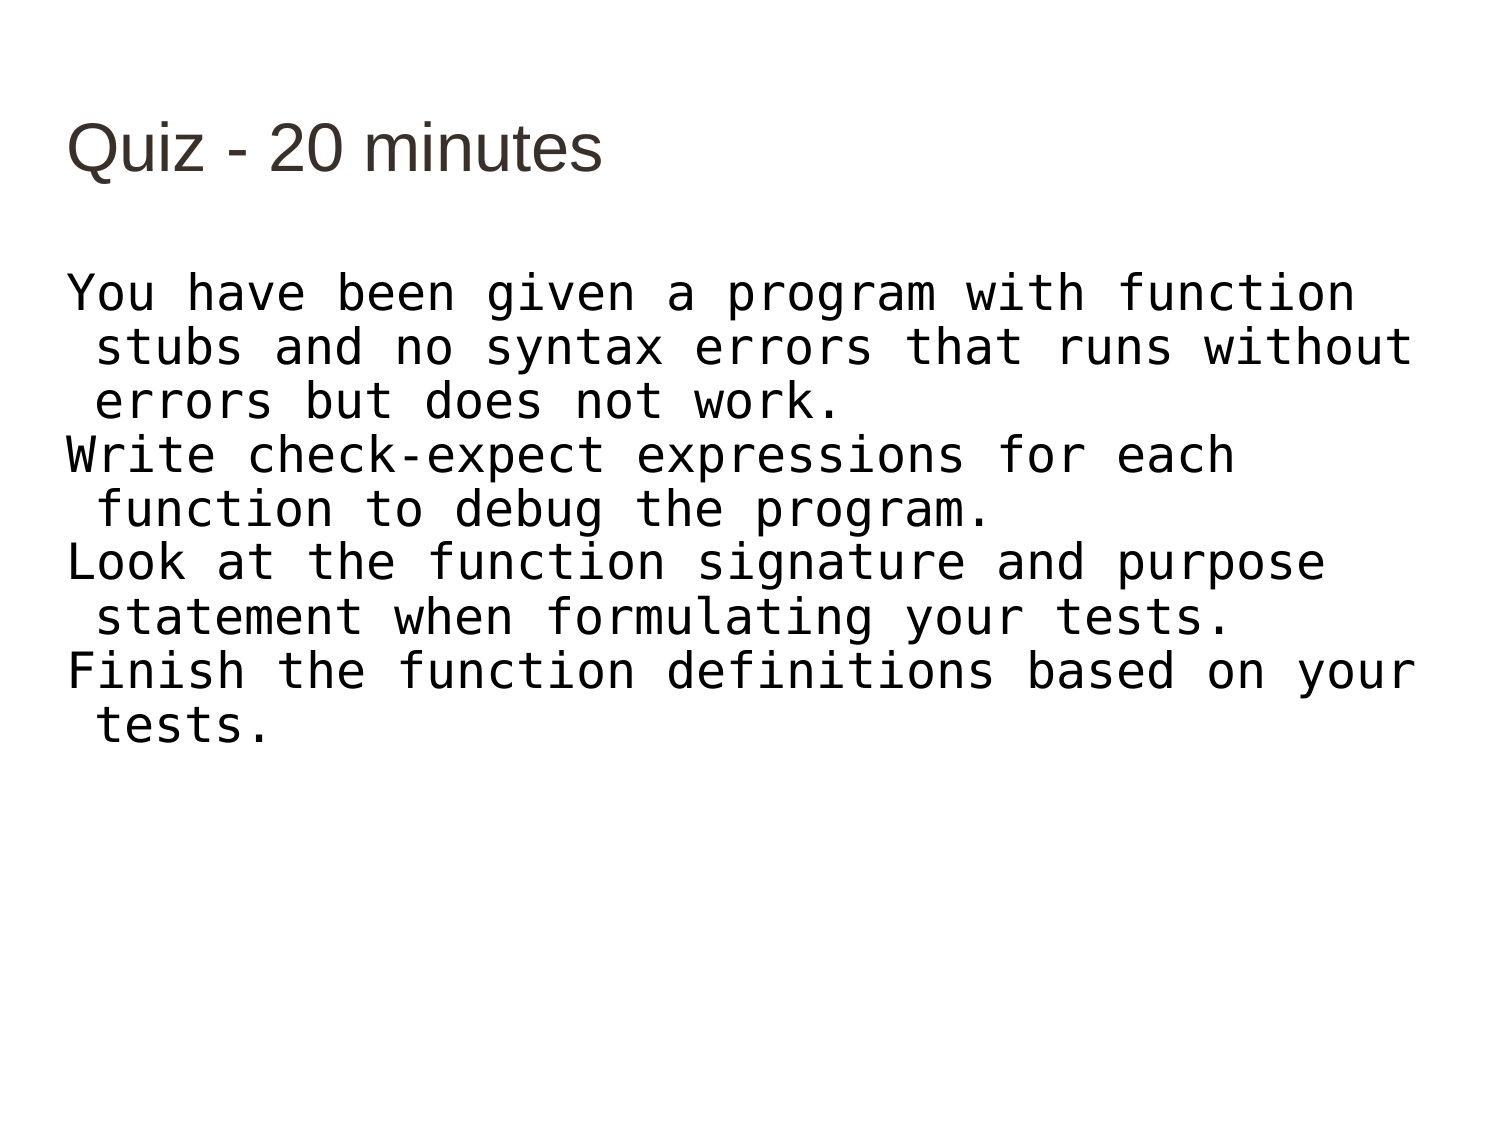

# Quiz - 20 minutes
You have been given a program with function stubs and no syntax errors that runs without errors but does not work.
Write check-expect expressions for each function to debug the program.
Look at the function signature and purpose statement when formulating your tests.
Finish the function definitions based on your tests.